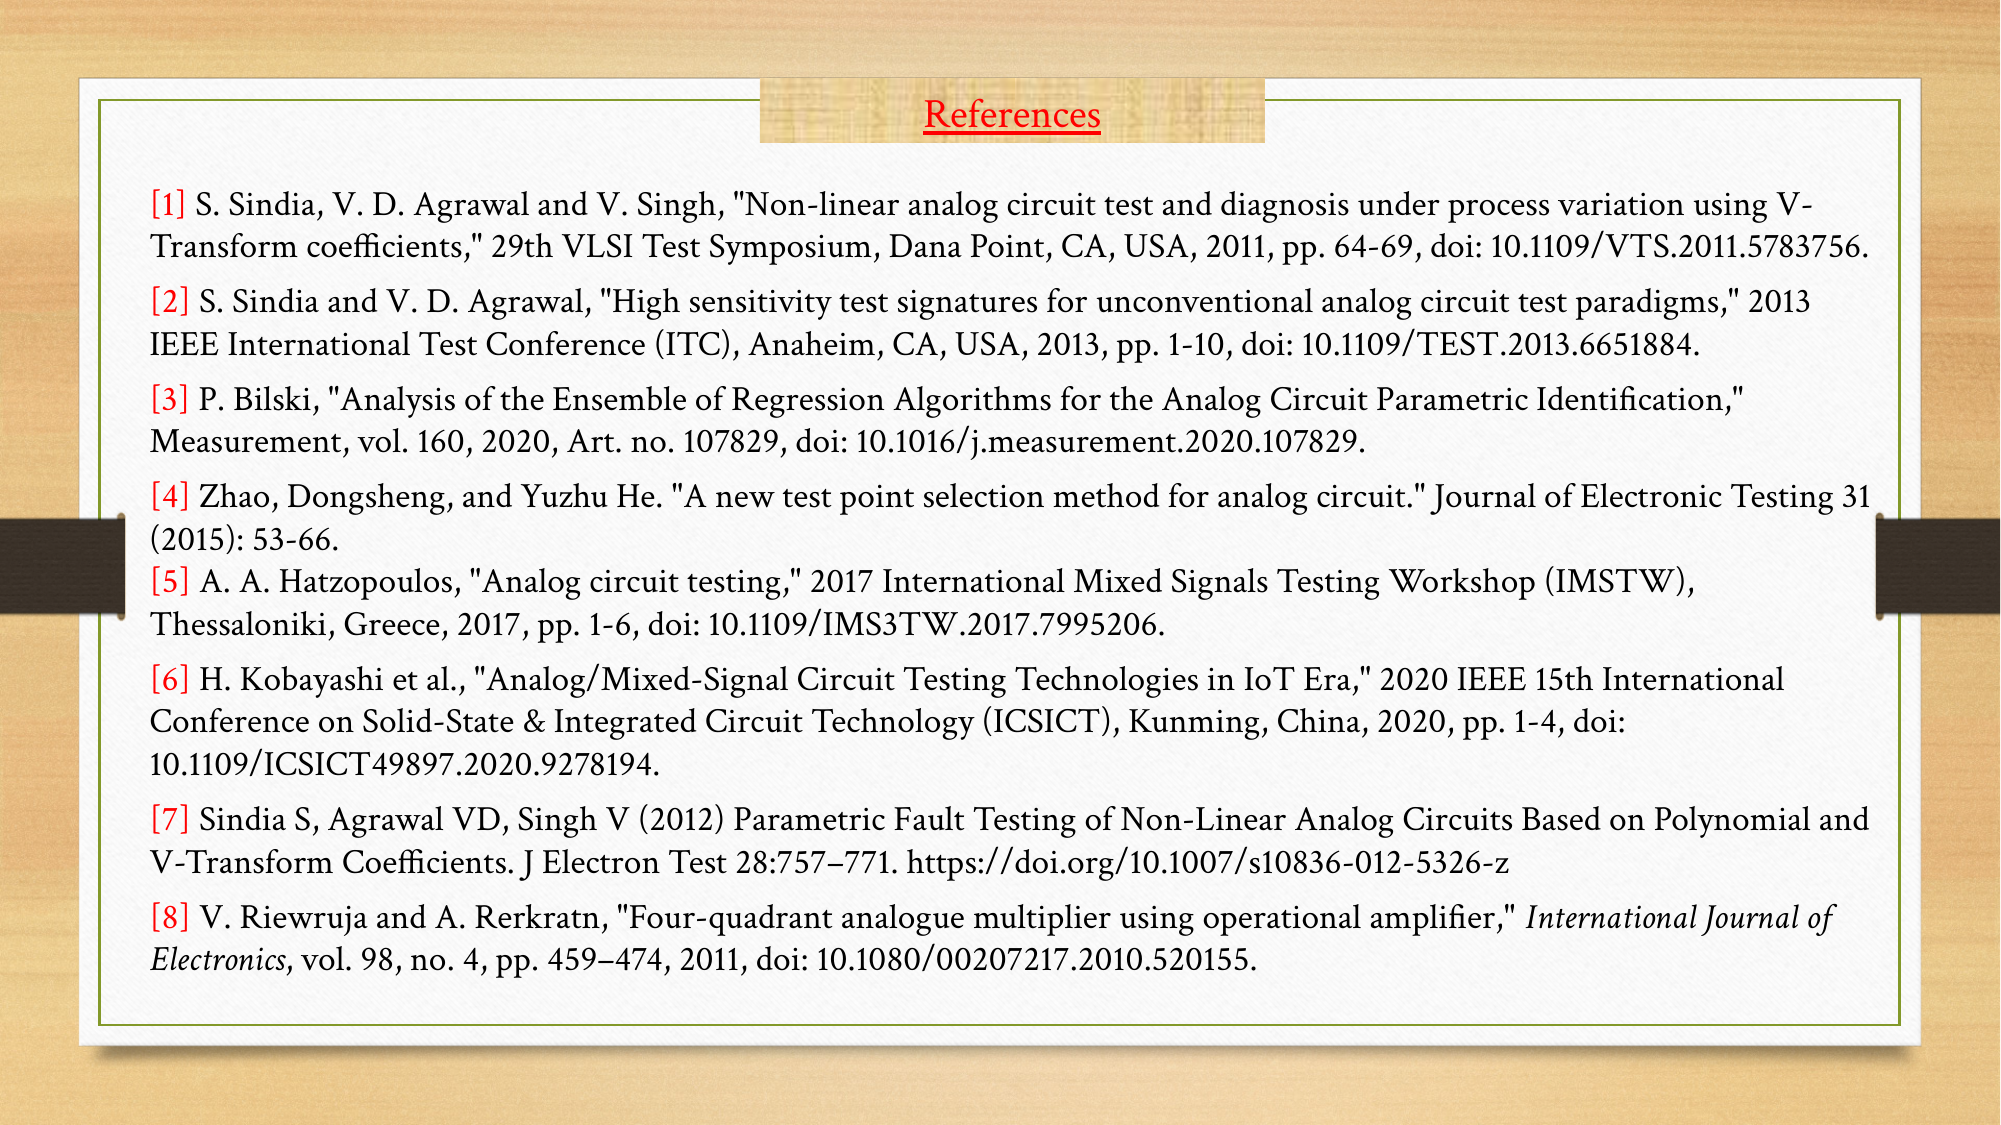

References

[1] S. Sindia, V. D. Agrawal and V. Singh, "Non-linear analog circuit test and diagnosis under process variation using V-Transform coefficients," 29th VLSI Test Symposium, Dana Point, CA, USA, 2011, pp. 64-69, doi: 10.1109/VTS.2011.5783756.
[2] S. Sindia and V. D. Agrawal, "High sensitivity test signatures for unconventional analog circuit test paradigms," 2013 IEEE International Test Conference (ITC), Anaheim, CA, USA, 2013, pp. 1-10, doi: 10.1109/TEST.2013.6651884.
[3] P. Bilski, "Analysis of the Ensemble of Regression Algorithms for the Analog Circuit Parametric Identification," Measurement, vol. 160, 2020, Art. no. 107829, doi: 10.1016/j.measurement.2020.107829.
[4] Zhao, Dongsheng, and Yuzhu He. "A new test point selection method for analog circuit." Journal of Electronic Testing 31 (2015): 53-66.
[5] A. A. Hatzopoulos, "Analog circuit testing," 2017 International Mixed Signals Testing Workshop (IMSTW), Thessaloniki, Greece, 2017, pp. 1-6, doi: 10.1109/IMS3TW.2017.7995206.
[6] H. Kobayashi et al., "Analog/Mixed-Signal Circuit Testing Technologies in IoT Era," 2020 IEEE 15th International Conference on Solid-State & Integrated Circuit Technology (ICSICT), Kunming, China, 2020, pp. 1-4, doi: 10.1109/ICSICT49897.2020.9278194.
[7] Sindia S, Agrawal VD, Singh V (2012) Parametric Fault Testing of Non-Linear Analog Circuits Based on Polynomial and V-Transform Coefficients. J Electron Test 28:757–771. https://doi.org/10.1007/s10836-012-5326-z
[8] V. Riewruja and A. Rerkratn, "Four-quadrant analogue multiplier using operational amplifier," International Journal of Electronics, vol. 98, no. 4, pp. 459–474, 2011, doi: 10.1080/00207217.2010.520155.